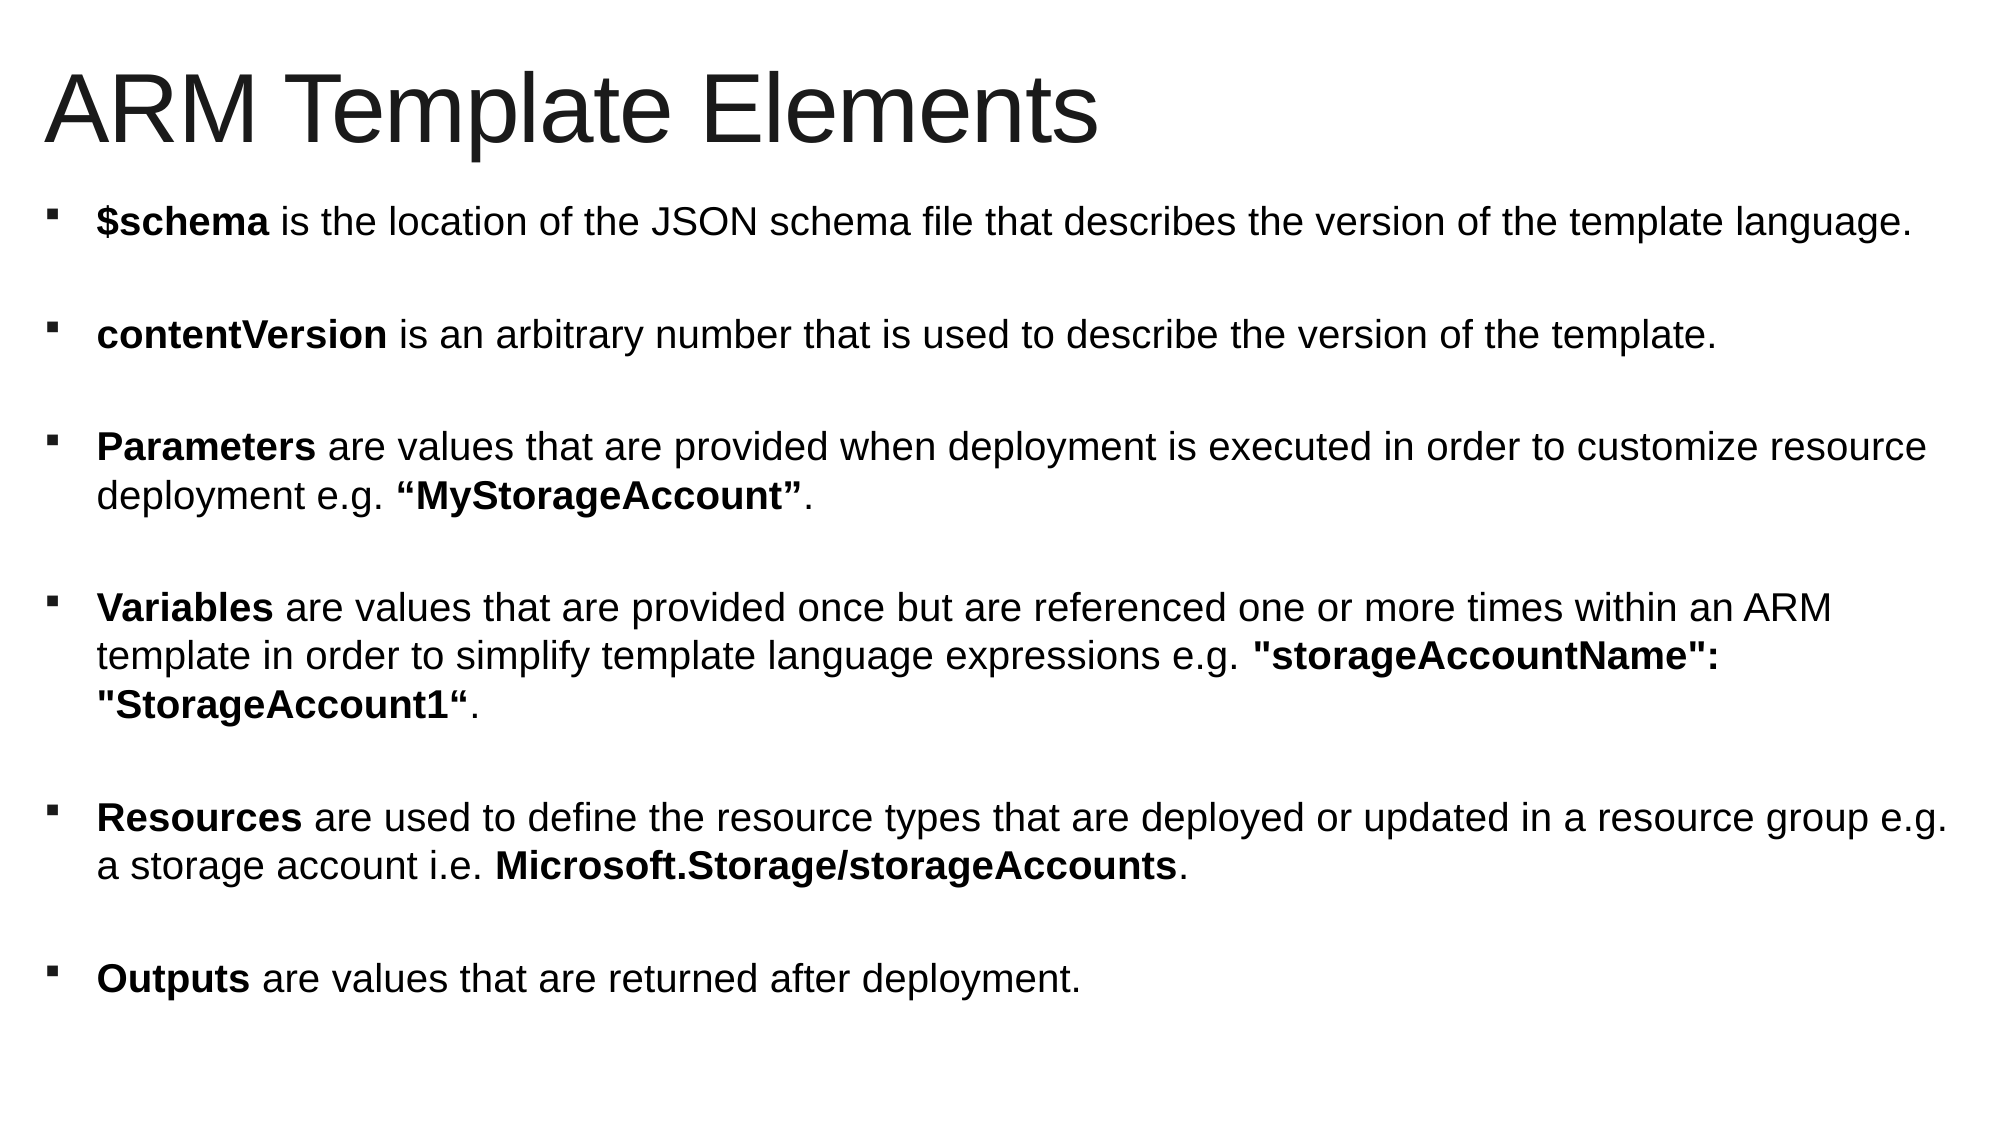

# ARM Template Elements
$schema is the location of the JSON schema file that describes the version of the template language.

contentVersion is an arbitrary number that is used to describe the version of the template.

Parameters are values that are provided when deployment is executed in order to customize resource deployment e.g. “MyStorageAccount”.

Variables are values that are provided once but are referenced one or more times within an ARM template in order to simplify template language expressions e.g. "storageAccountName": "StorageAccount1“.

Resources are used to define the resource types that are deployed or updated in a resource group e.g. a storage account i.e. Microsoft.Storage/storageAccounts.

Outputs are values that are returned after deployment.